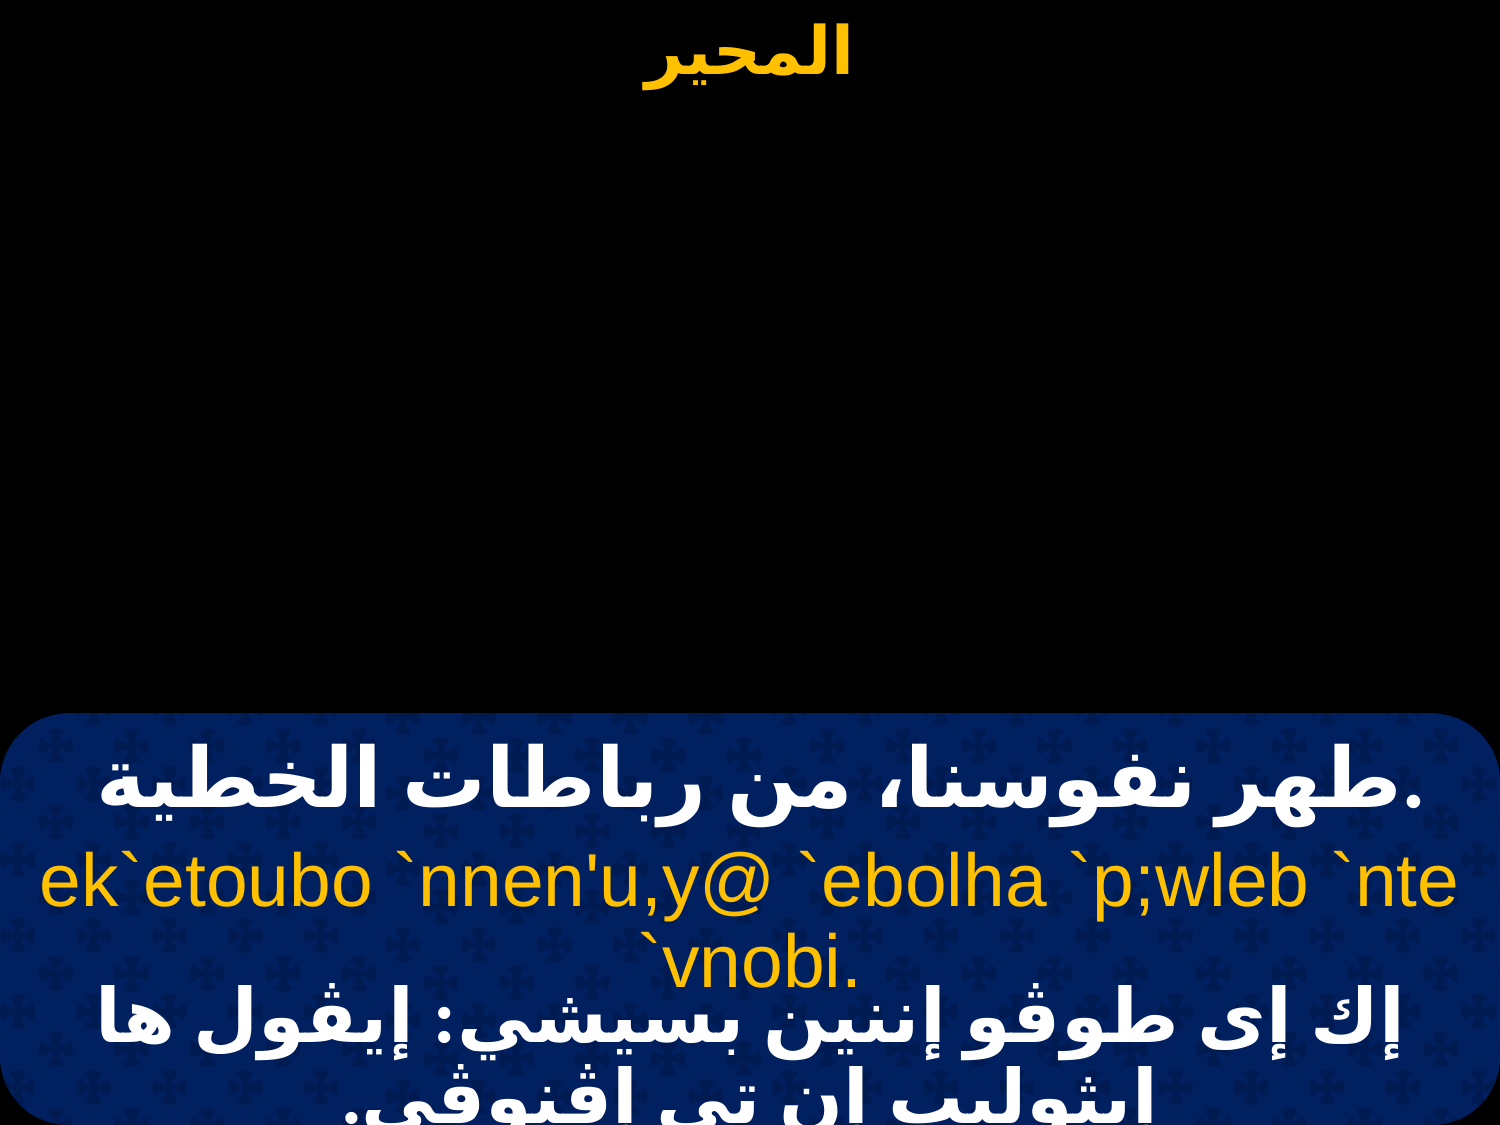

طهر نفوسنا، من رباطات الخطية.
ek`etoubo `nnen'u,y@ `ebolha `p;wleb `nte `vnobi.
إك إى طوڤو إننين بسيشي: إيڤول ها إبثوليب إن تى إڤنوڤي.